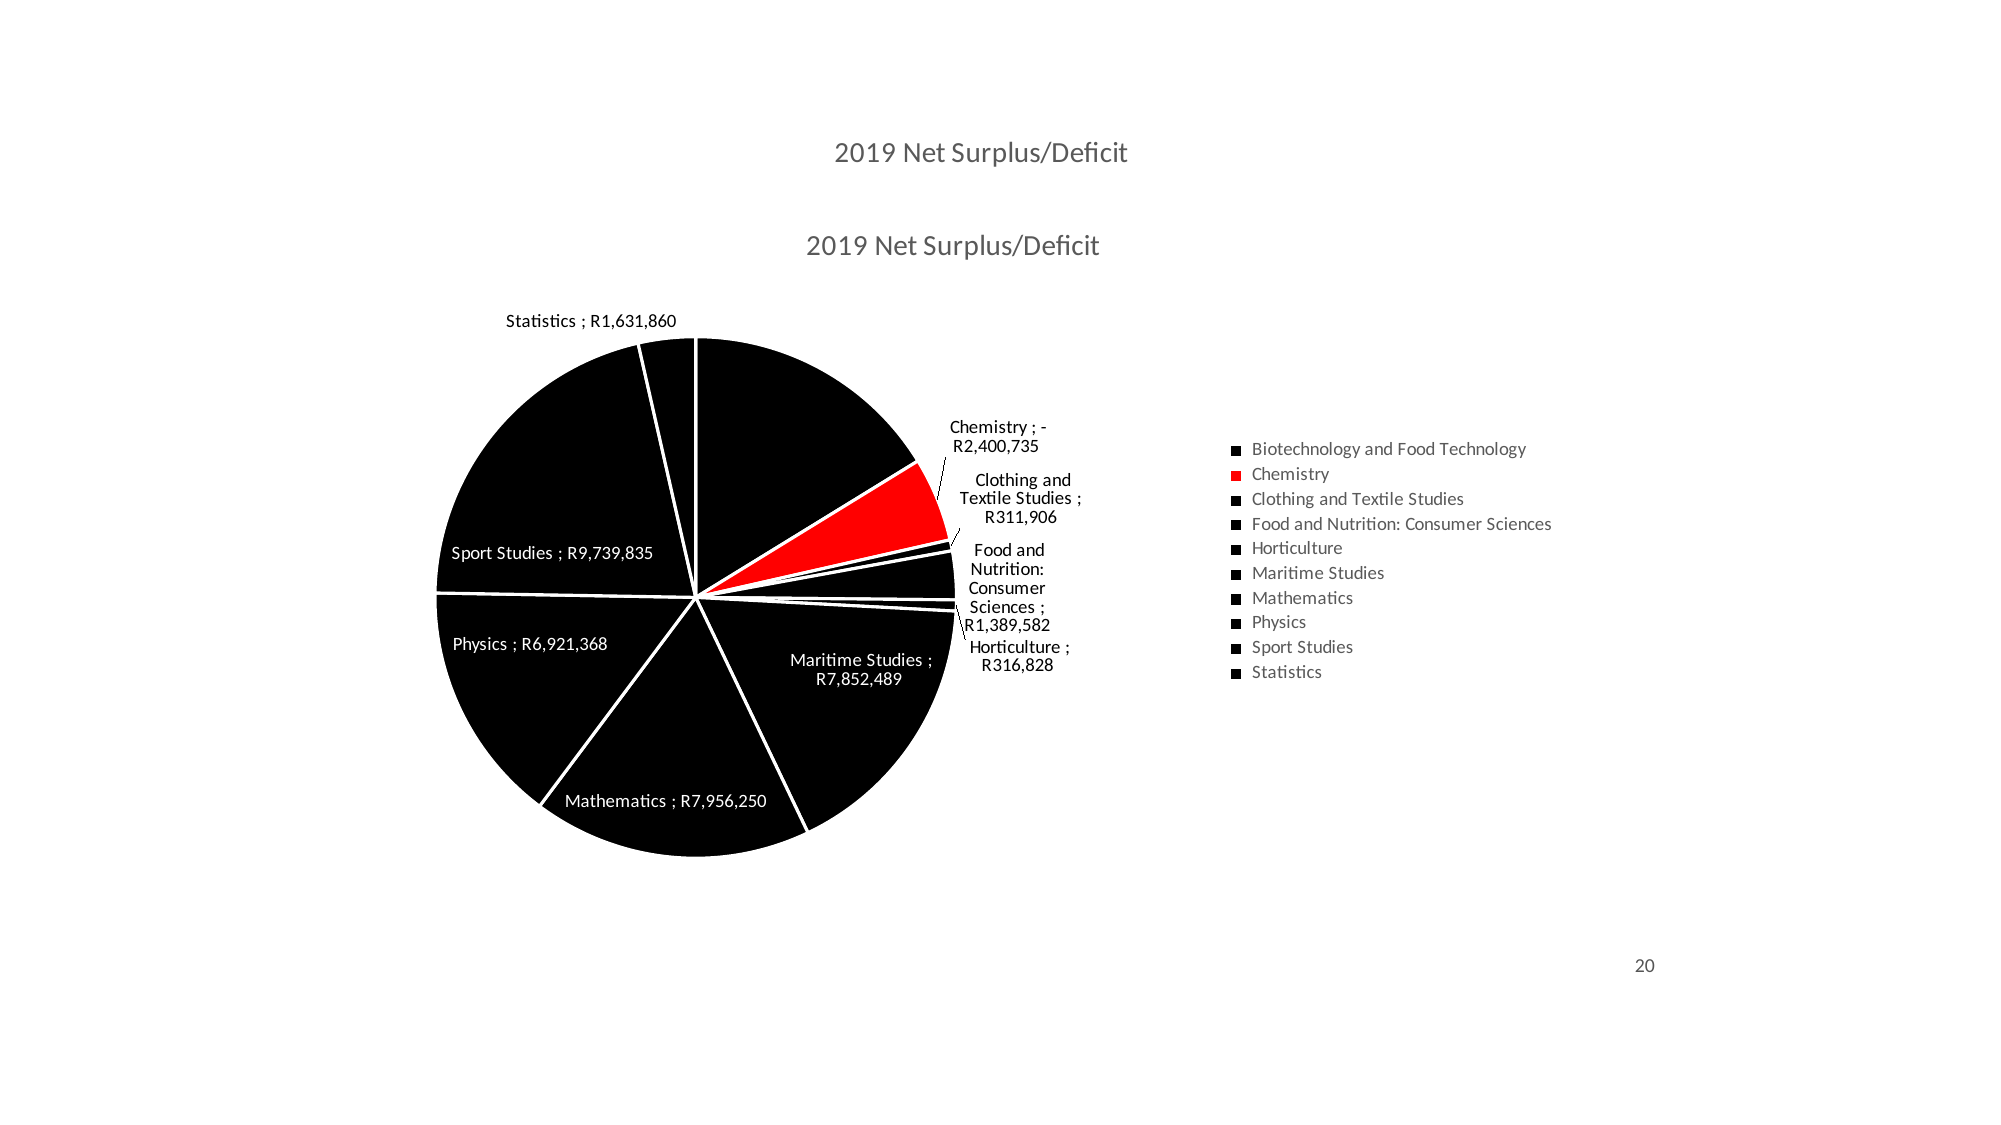

### Chart: 2019 Net Surplus/Deficit

| Category |
|---|

### Chart: 2019 Net Surplus/Deficit

| Category |  |
|---|---|
|  Biotechnology and Food Technology  | 7463779.0 |
|  Chemistry  | -2400735.0 |
|  Clothing and Textile Studies  | 311906.0 |
|  Food and Nutrition: Consumer Sciences  | 1389582.0 |
|  Horticulture  | 316828.0 |
|  Maritime Studies  | 7852489.0 |
|  Mathematics  | 7956250.0 |
|  Physics  | 6921368.0 |
|  Sport Studies  | 9739835.0 |
|  Statistics  | 1631860.0 |
20